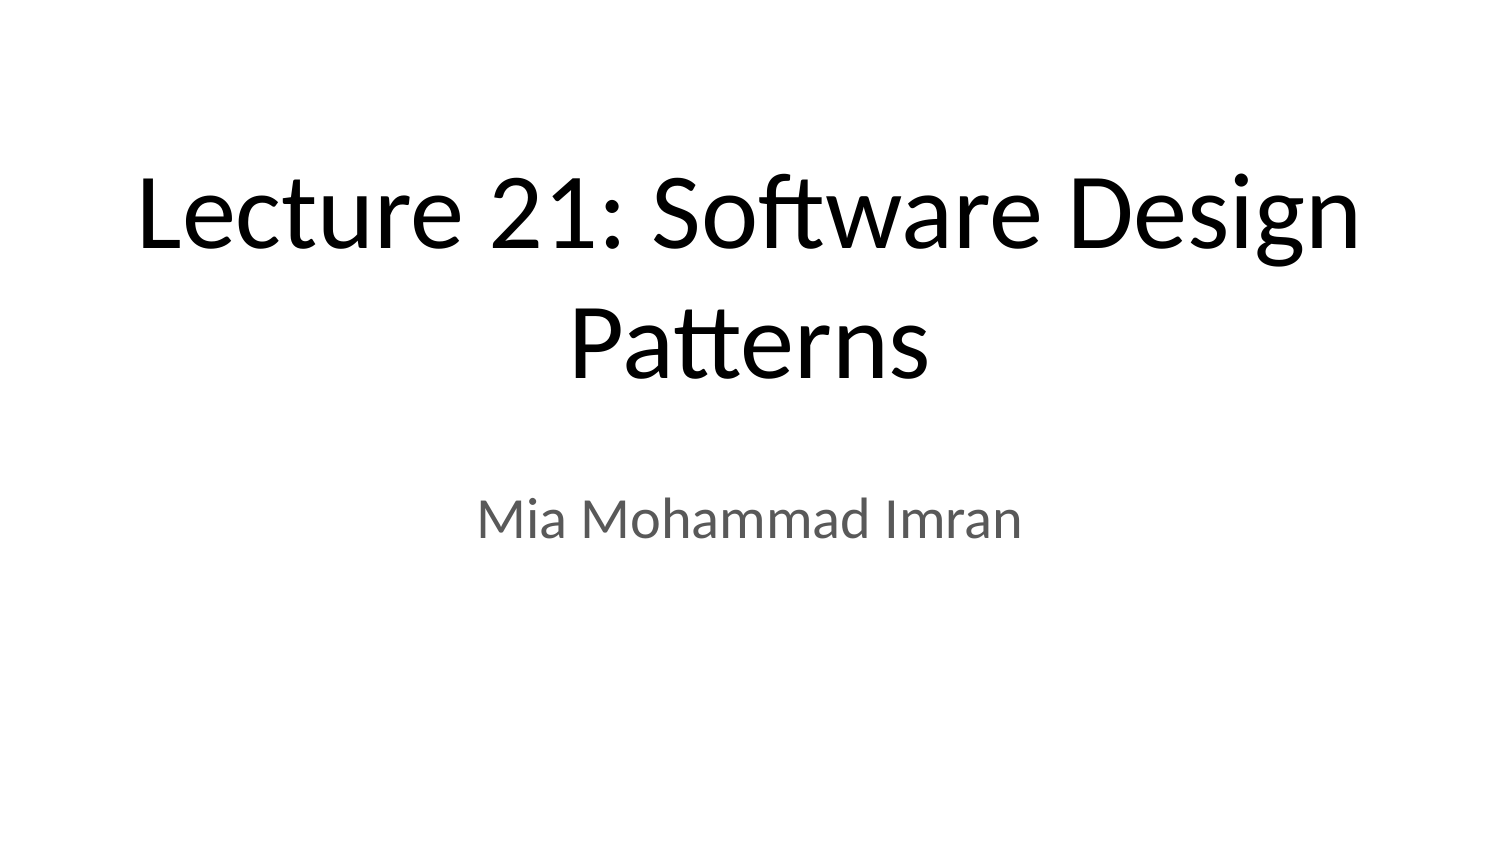

# Lecture 21: Software Design Patterns
Mia Mohammad Imran